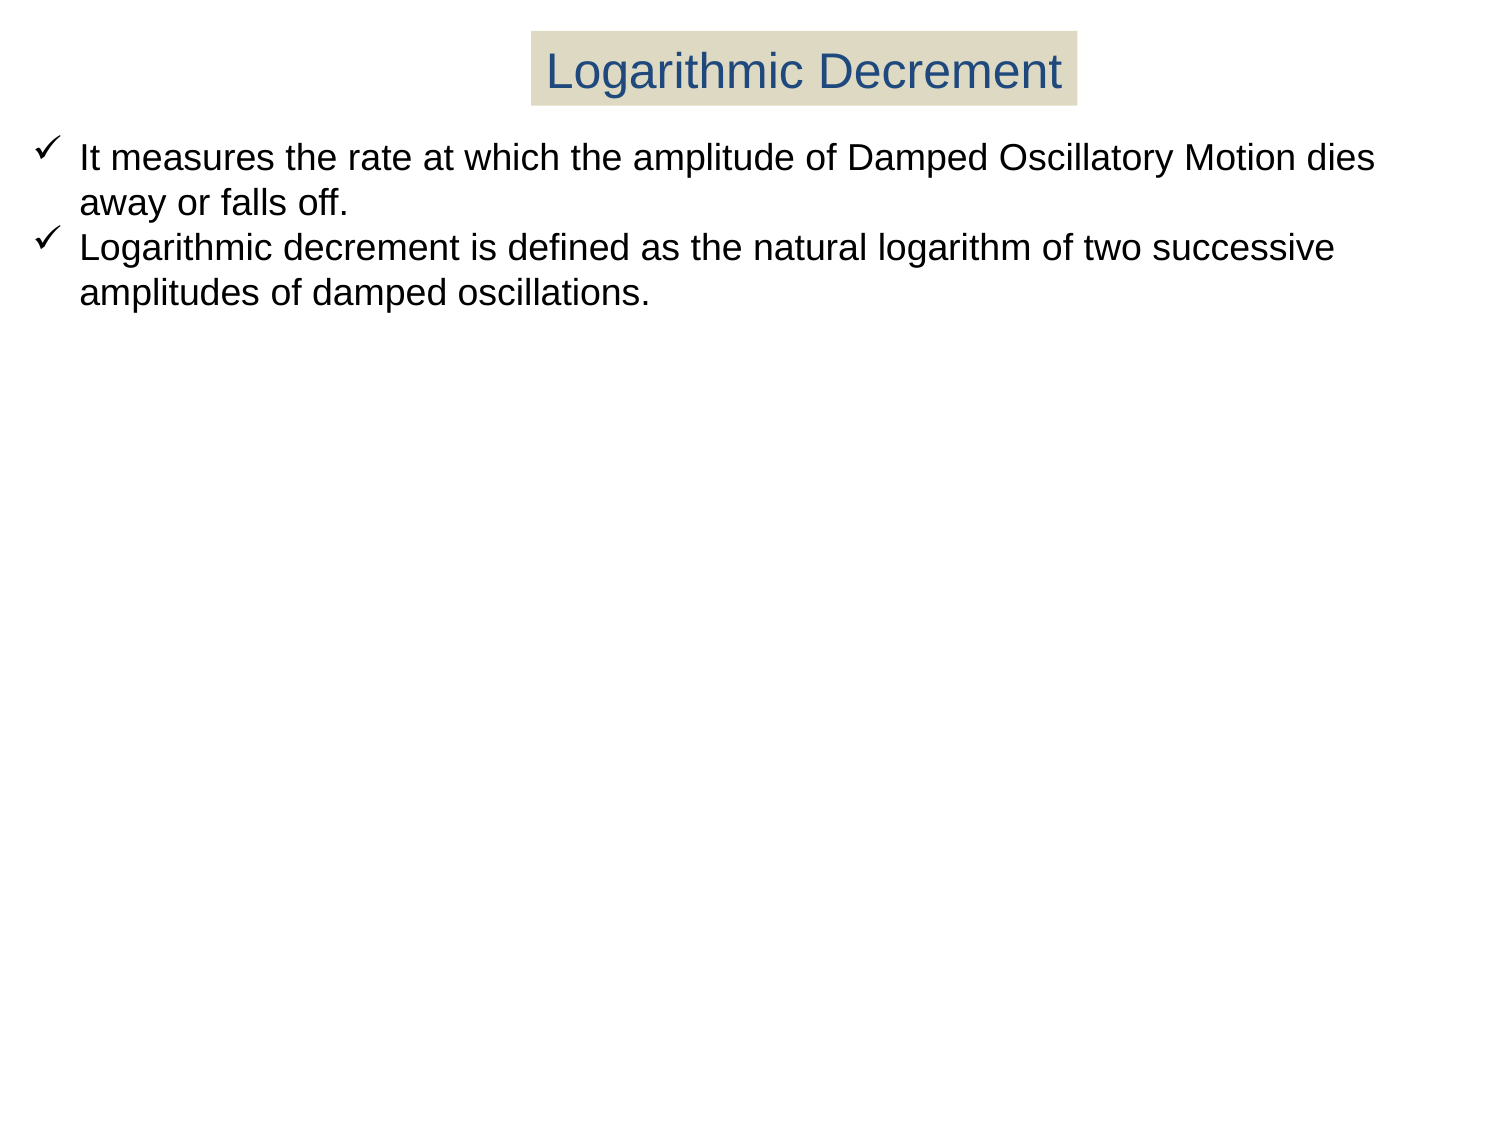

Logarithmic Decrement
It measures the rate at which the amplitude of Damped Oscillatory Motion dies away or falls off.
Logarithmic decrement is defined as the natural logarithm of two successive amplitudes of damped oscillations.